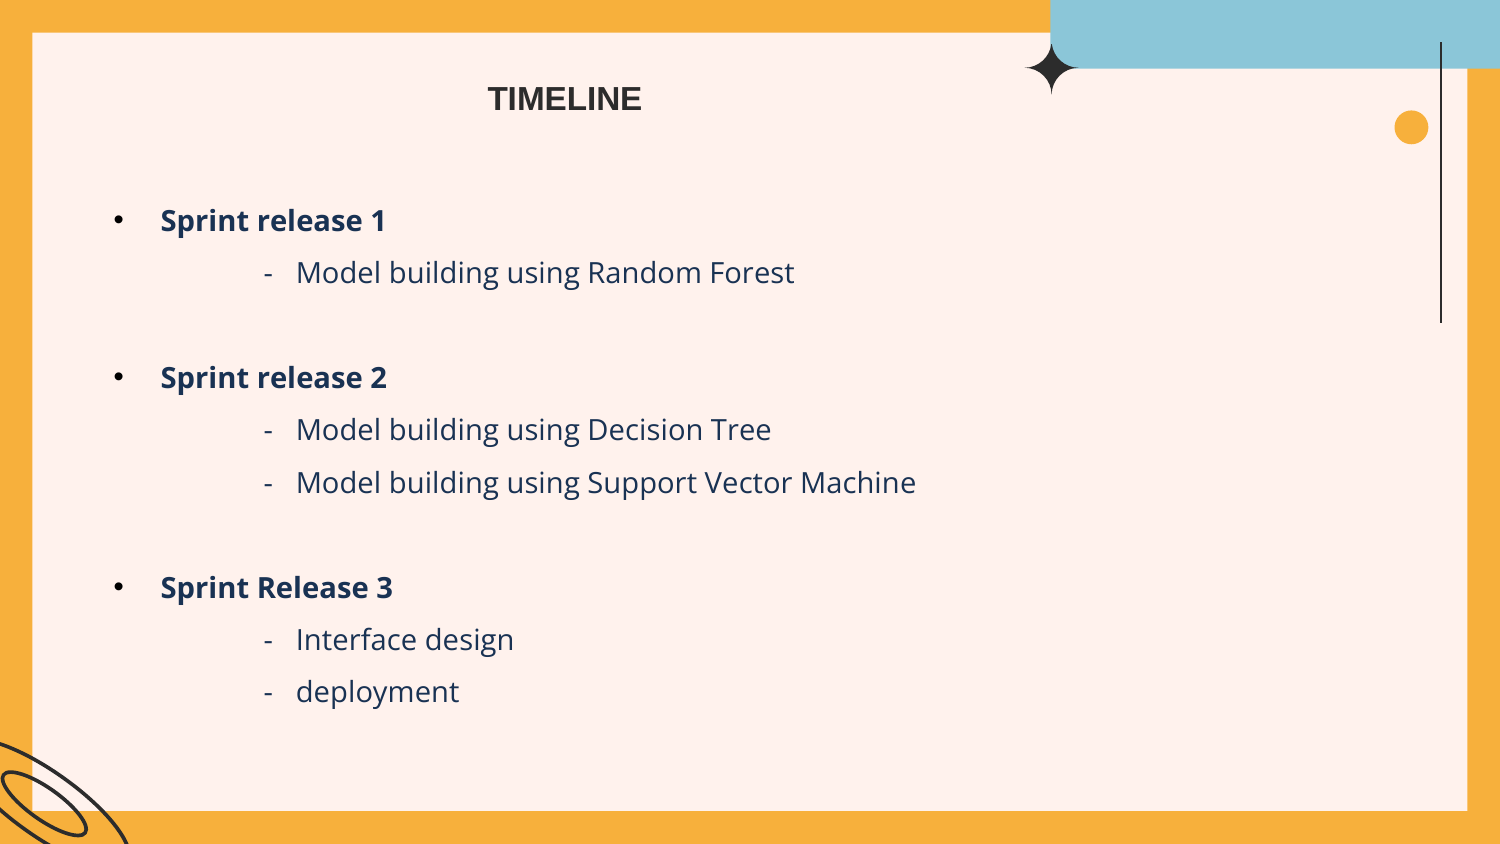

# TIMELINE

Sprint release 1
	-   Model building using Random Forest

Sprint release 2
	-   Model building using Decision Tree
	-   Model building using Support Vector Machine

Sprint Release 3
	-   Interface design
	-   deployment